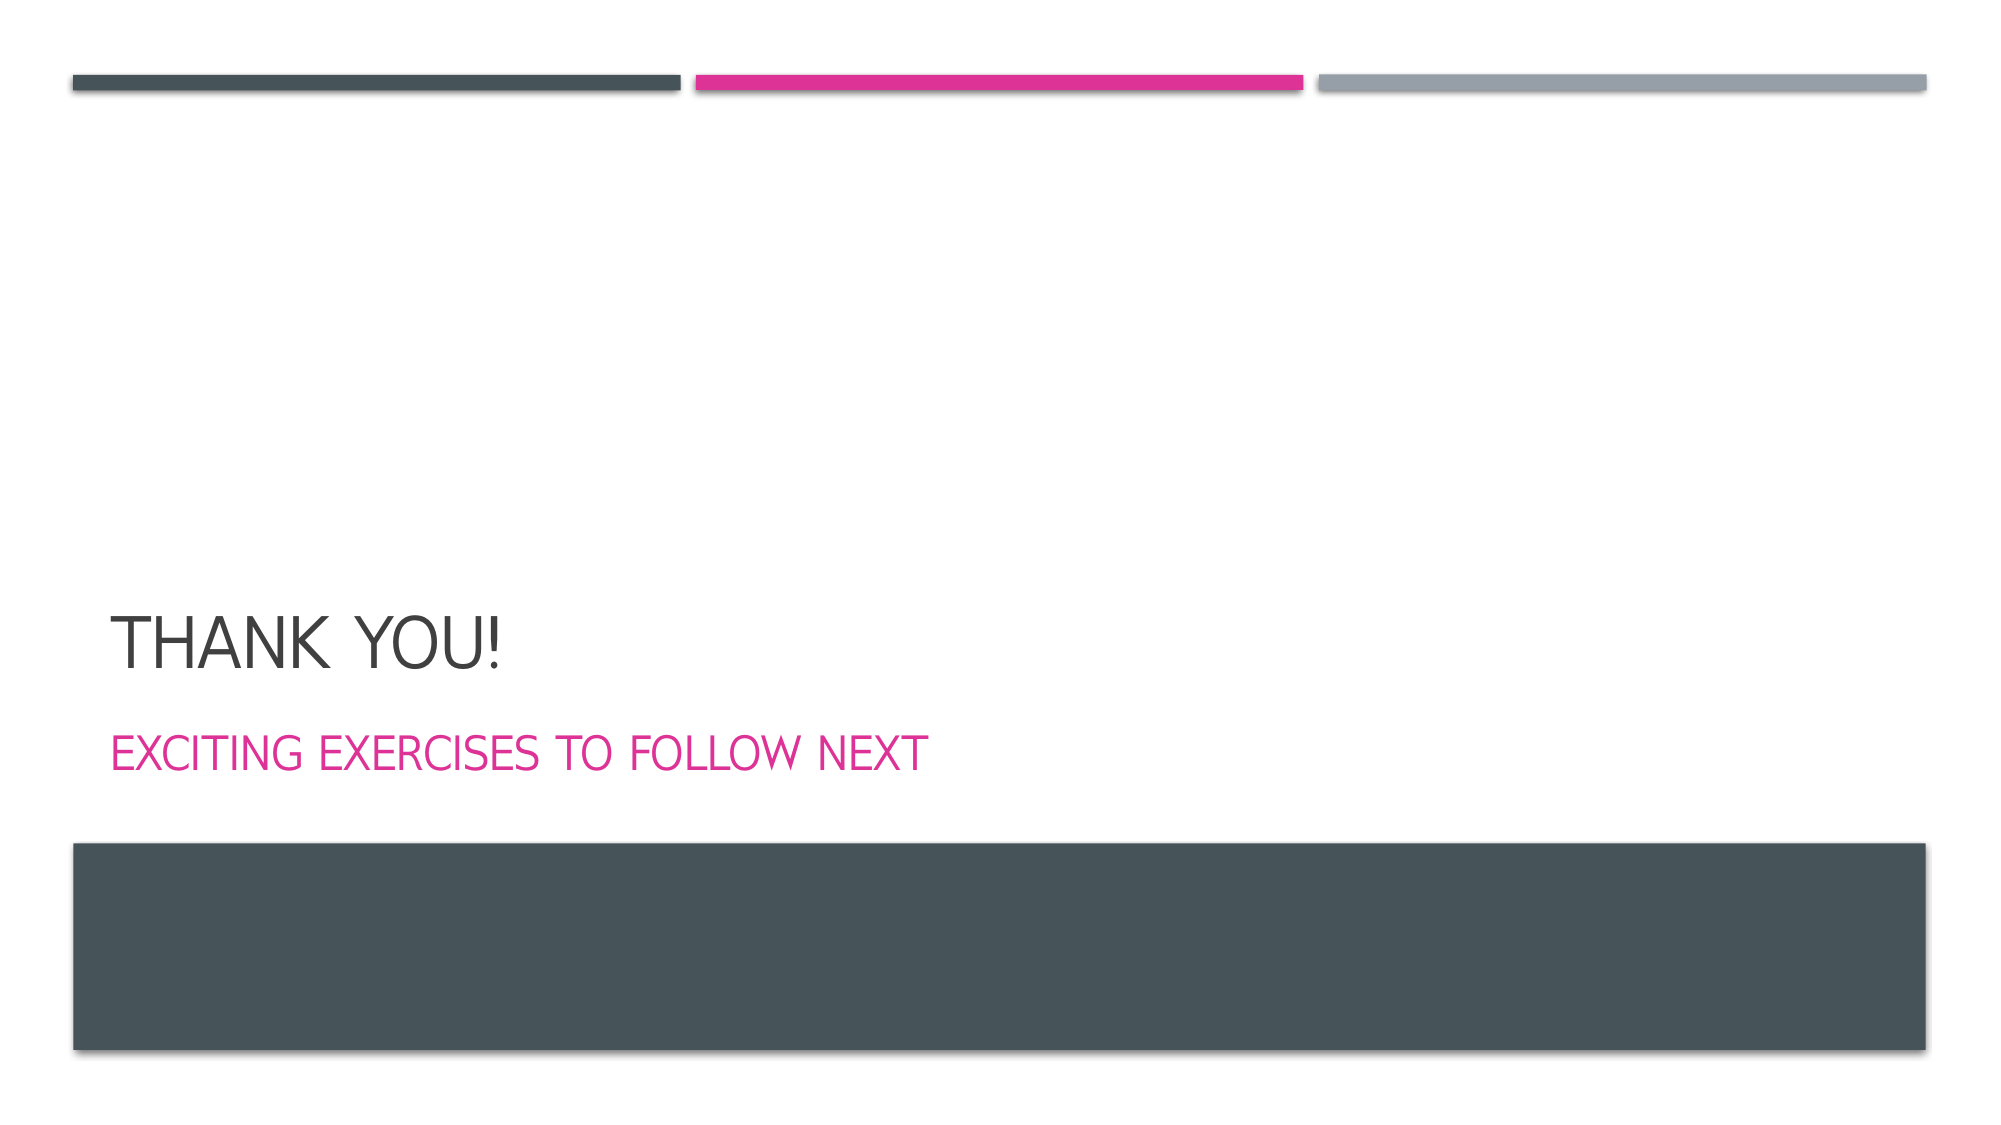

# Thank you!
Exciting exercises to follow next